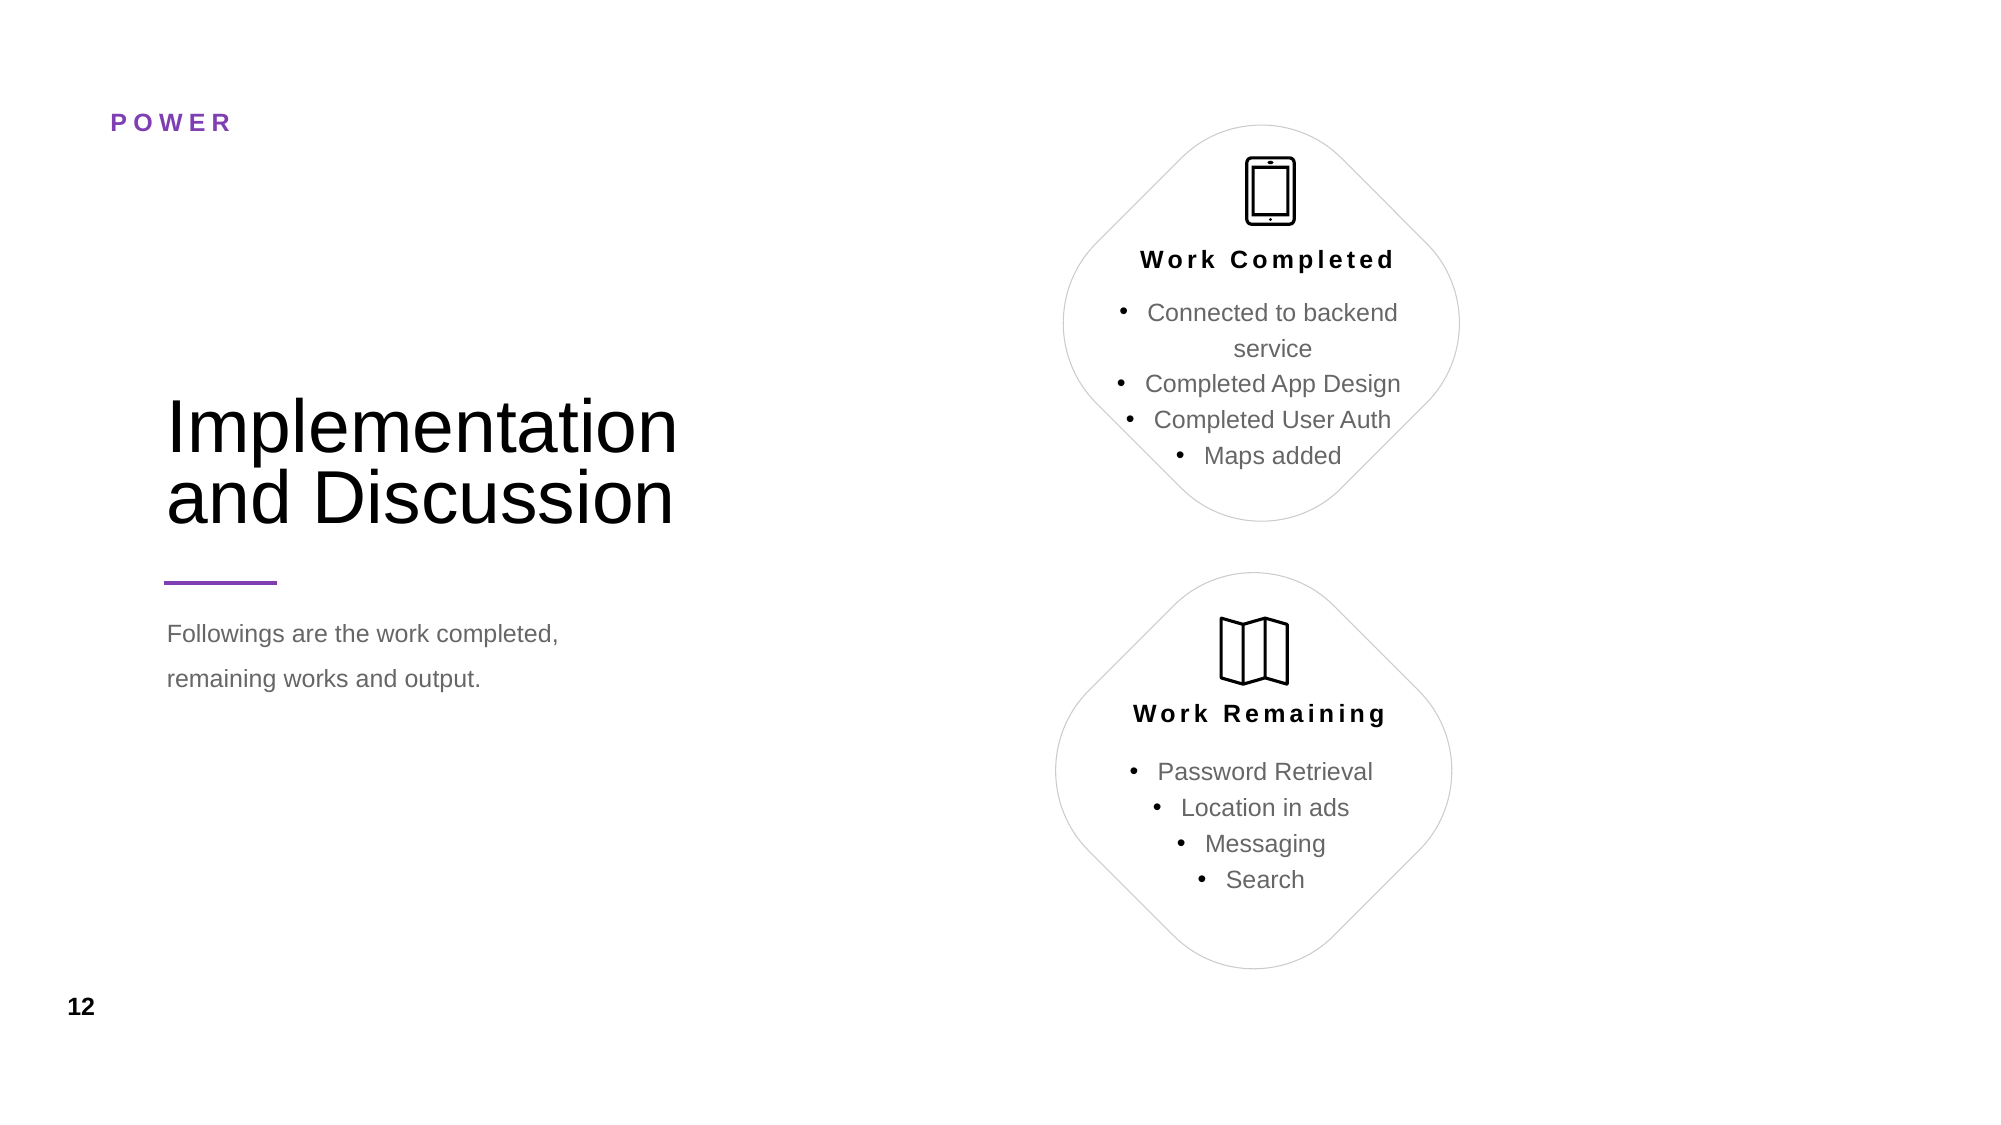

Work Completed
Connected to backend service
Completed App Design
Completed User Auth
Maps added
Implementation and Discussion

Followings are the work completed, remaining works and output.

Work Remaining
Password Retrieval
Location in ads
Messaging
Search